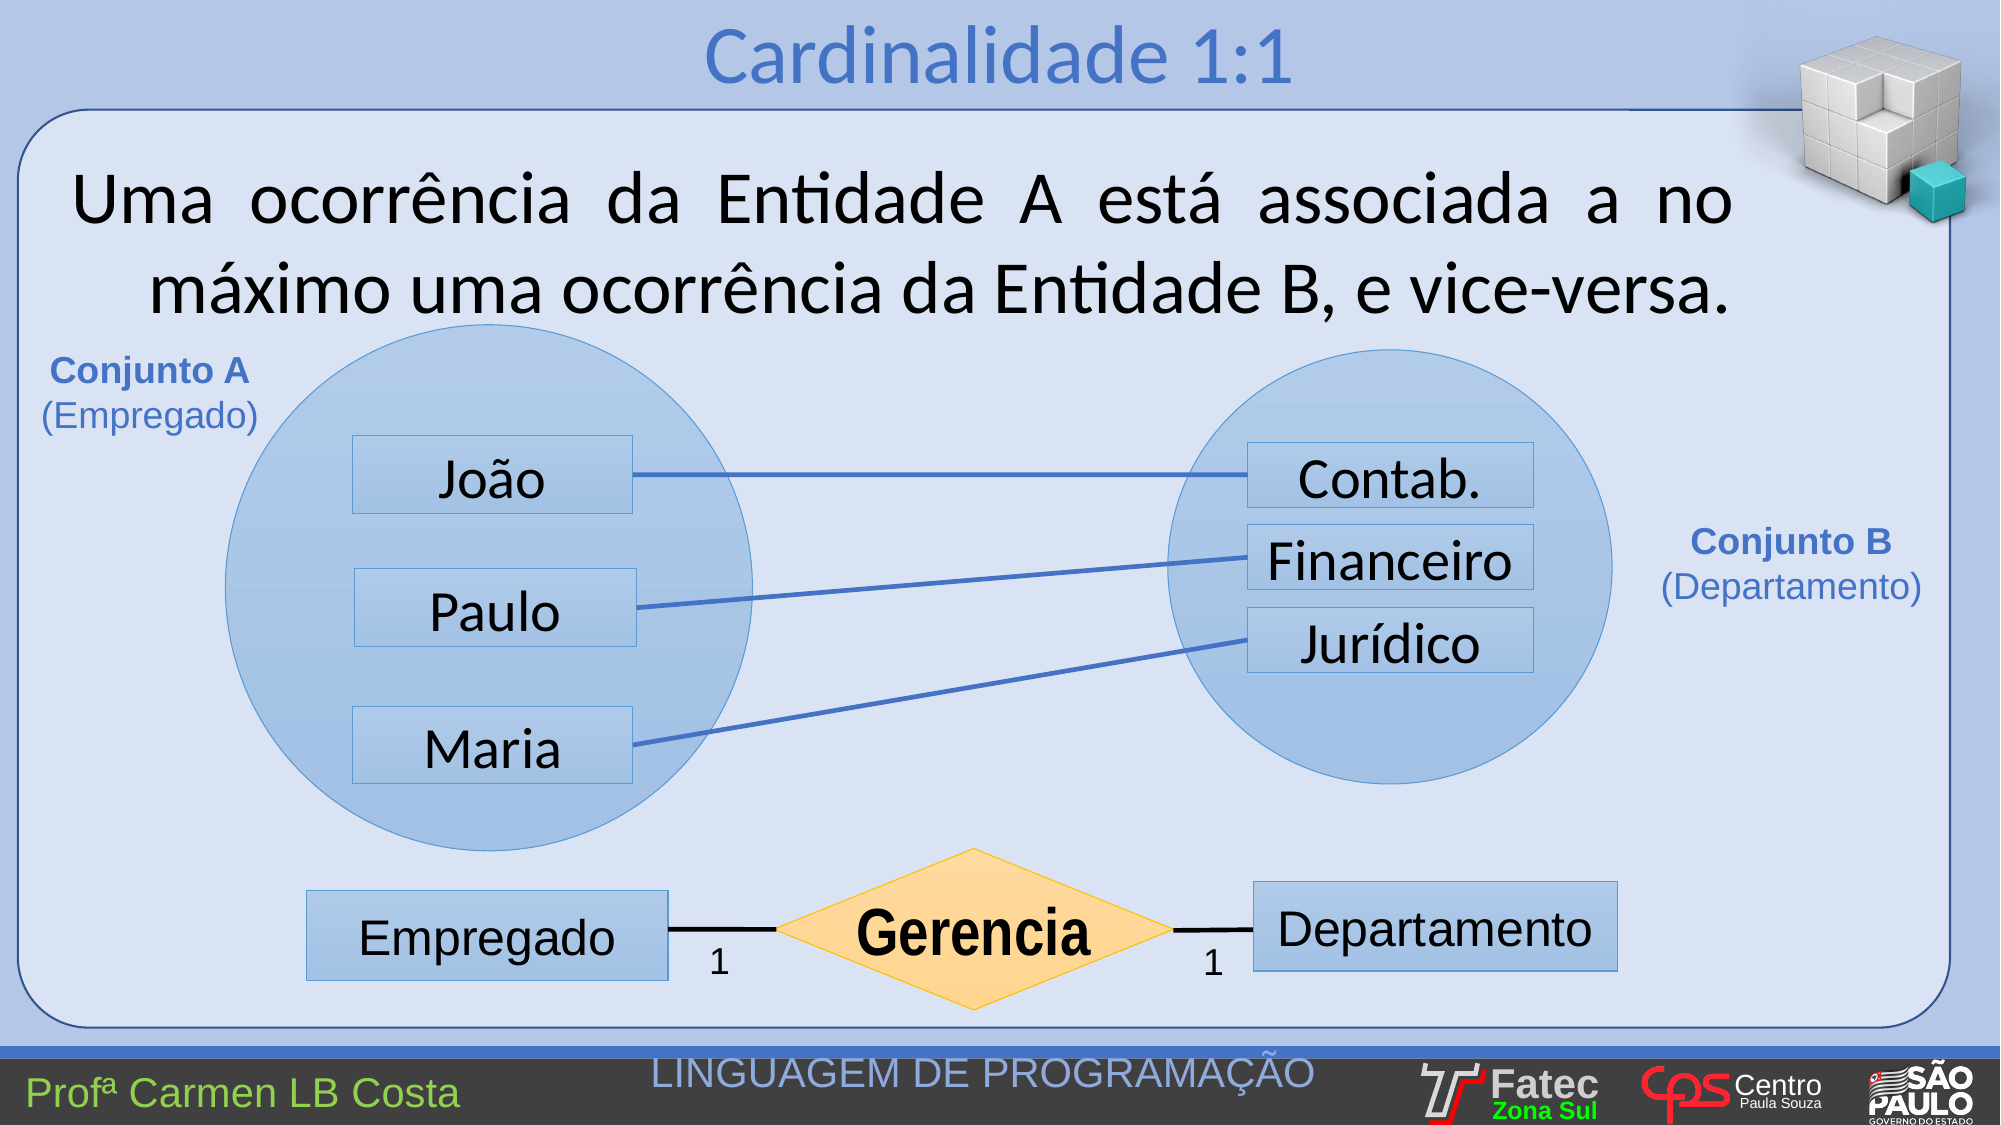

Cardinalidade 1:1
Uma ocorrência da Entidade A está associada a no máximo uma ocorrência da Entidade B, e vice-versa.

João
Paulo
Maria
Conjunto A
(Empregado)

Contab.
Financeiro
Jurídico
Conjunto B
(Departamento)
Gerencia
Departamento
Empregado
1

1